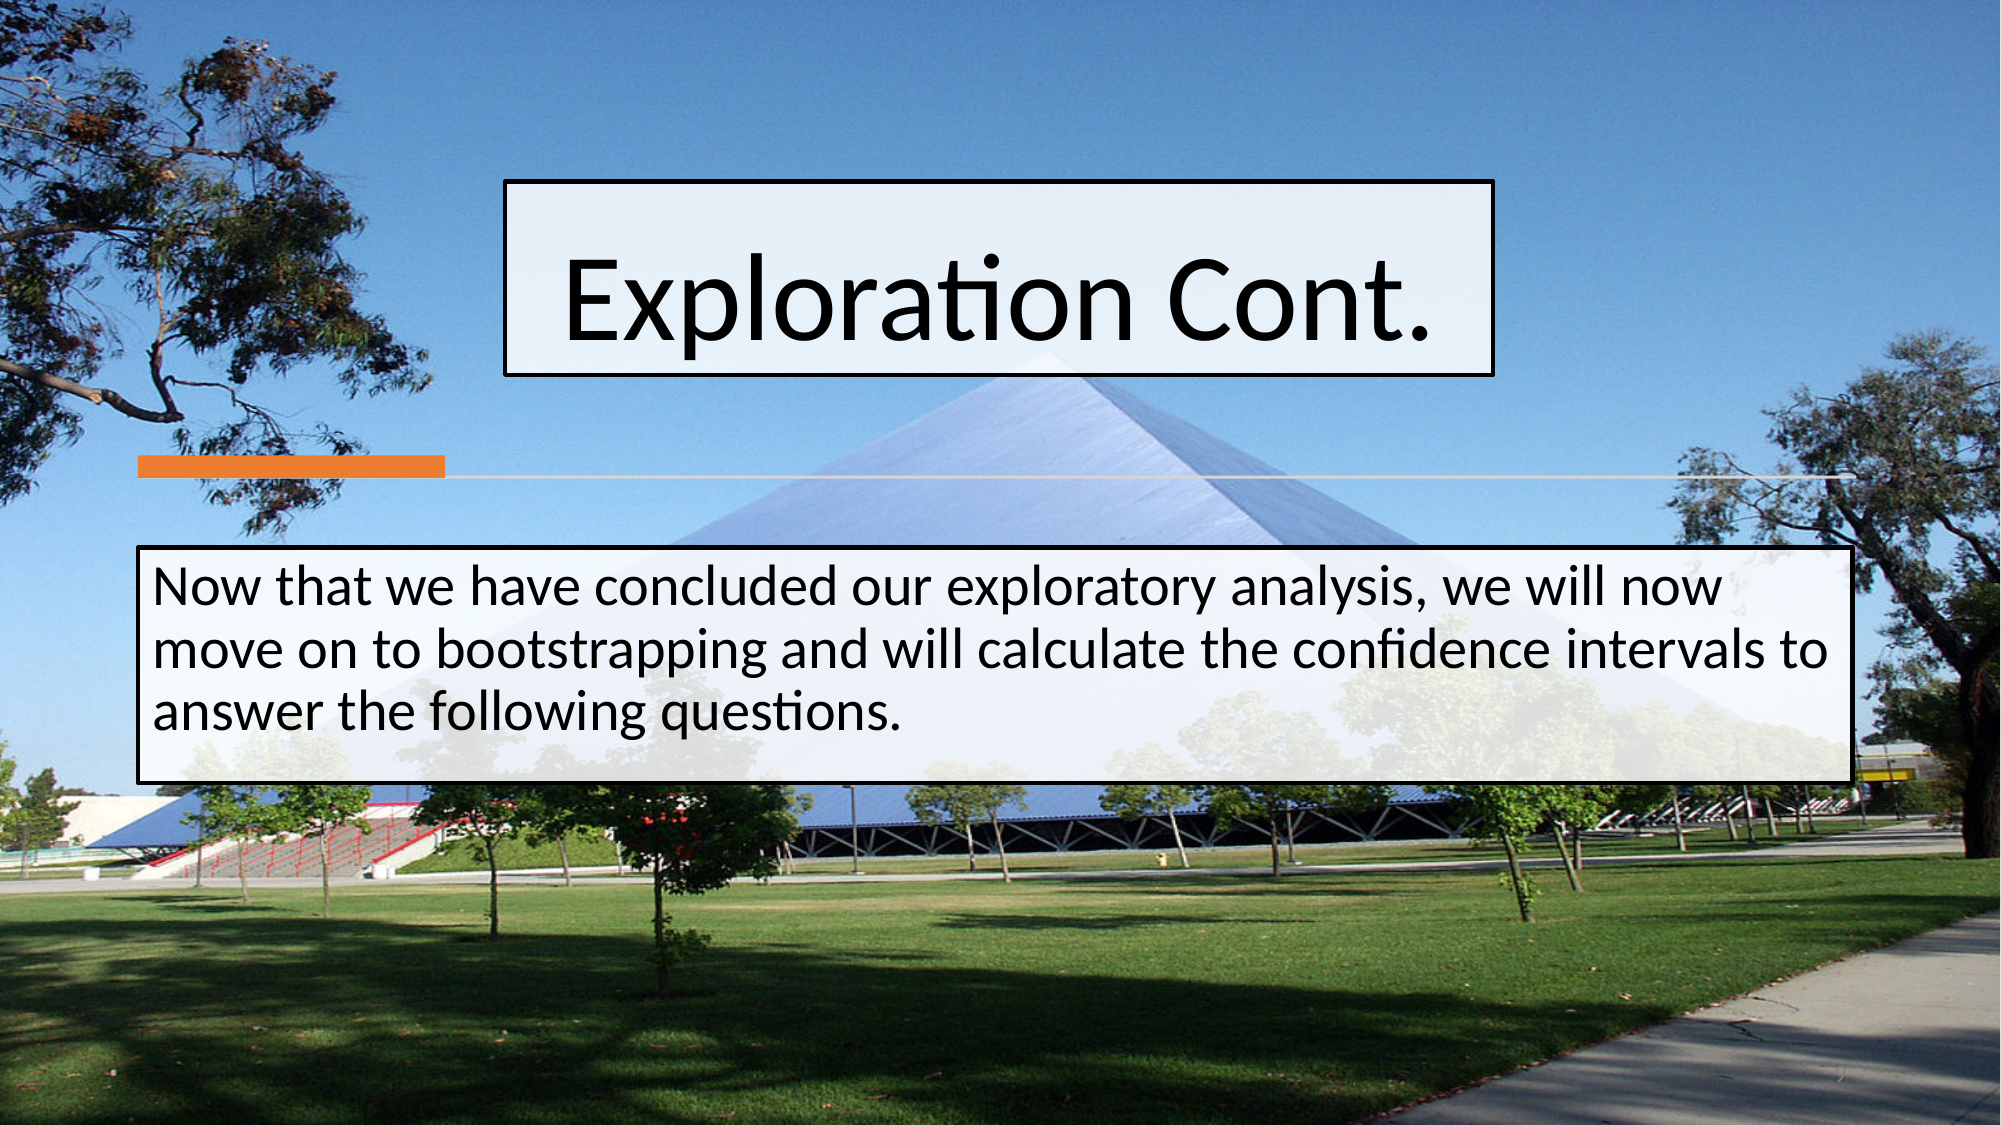

# Exploration Cont.

Now that we have concluded our exploratory analysis, we will now move on to bootstrapping and will calculate the confidence intervals to answer the following questions.
9